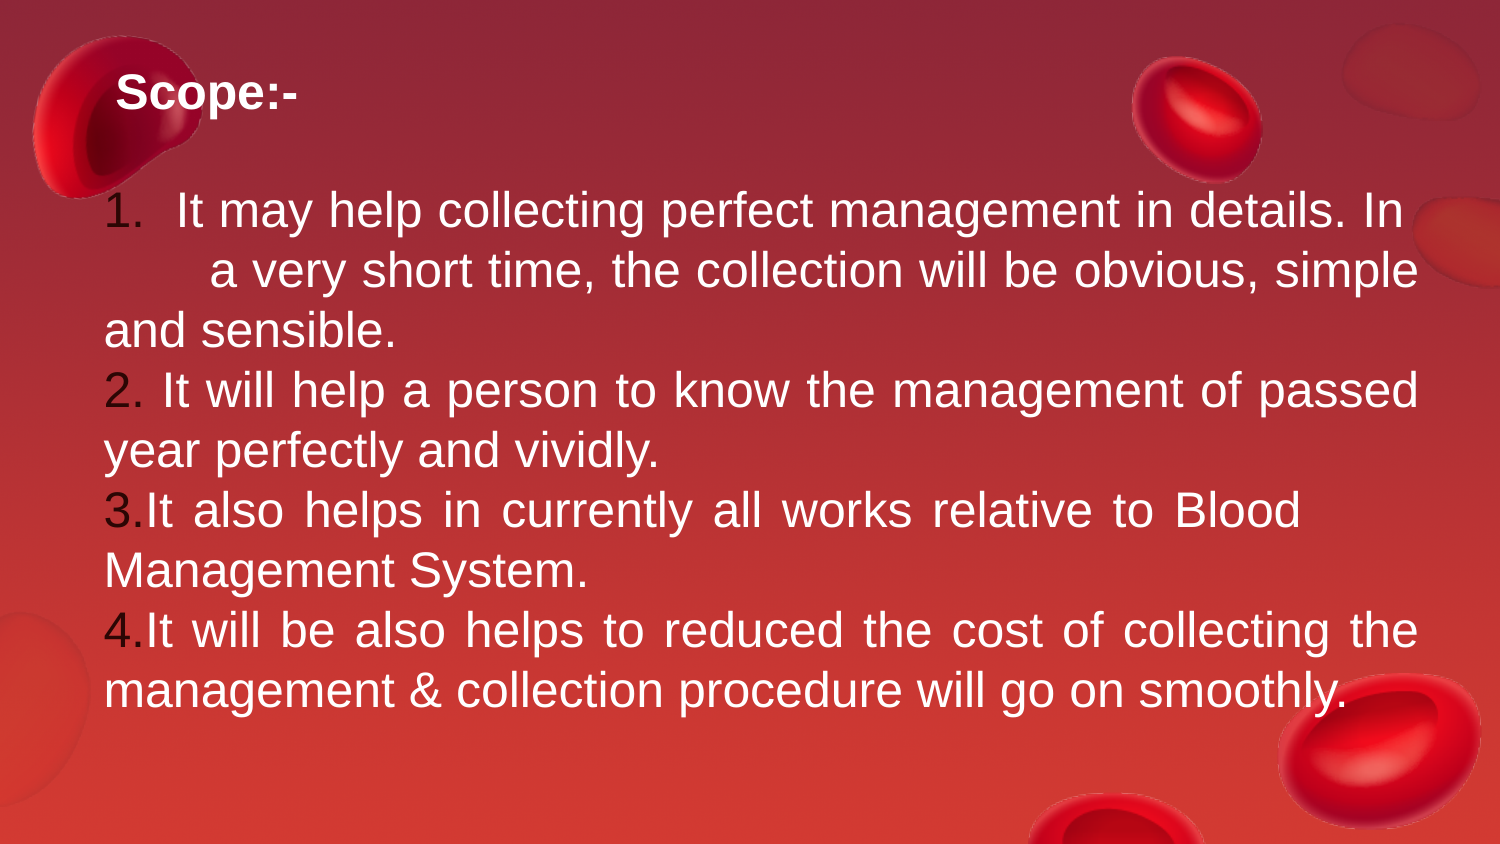

# Scope:-
  It may help collecting perfect management in details. In         a very short time, the collection will be obvious, simple and sensible.
 It will help a person to know the management of passed year perfectly and vividly.
It also helps in currently all works relative to Blood       Management System.
It will be also helps to reduced the cost of collecting the management & collection procedure will go on smoothly.